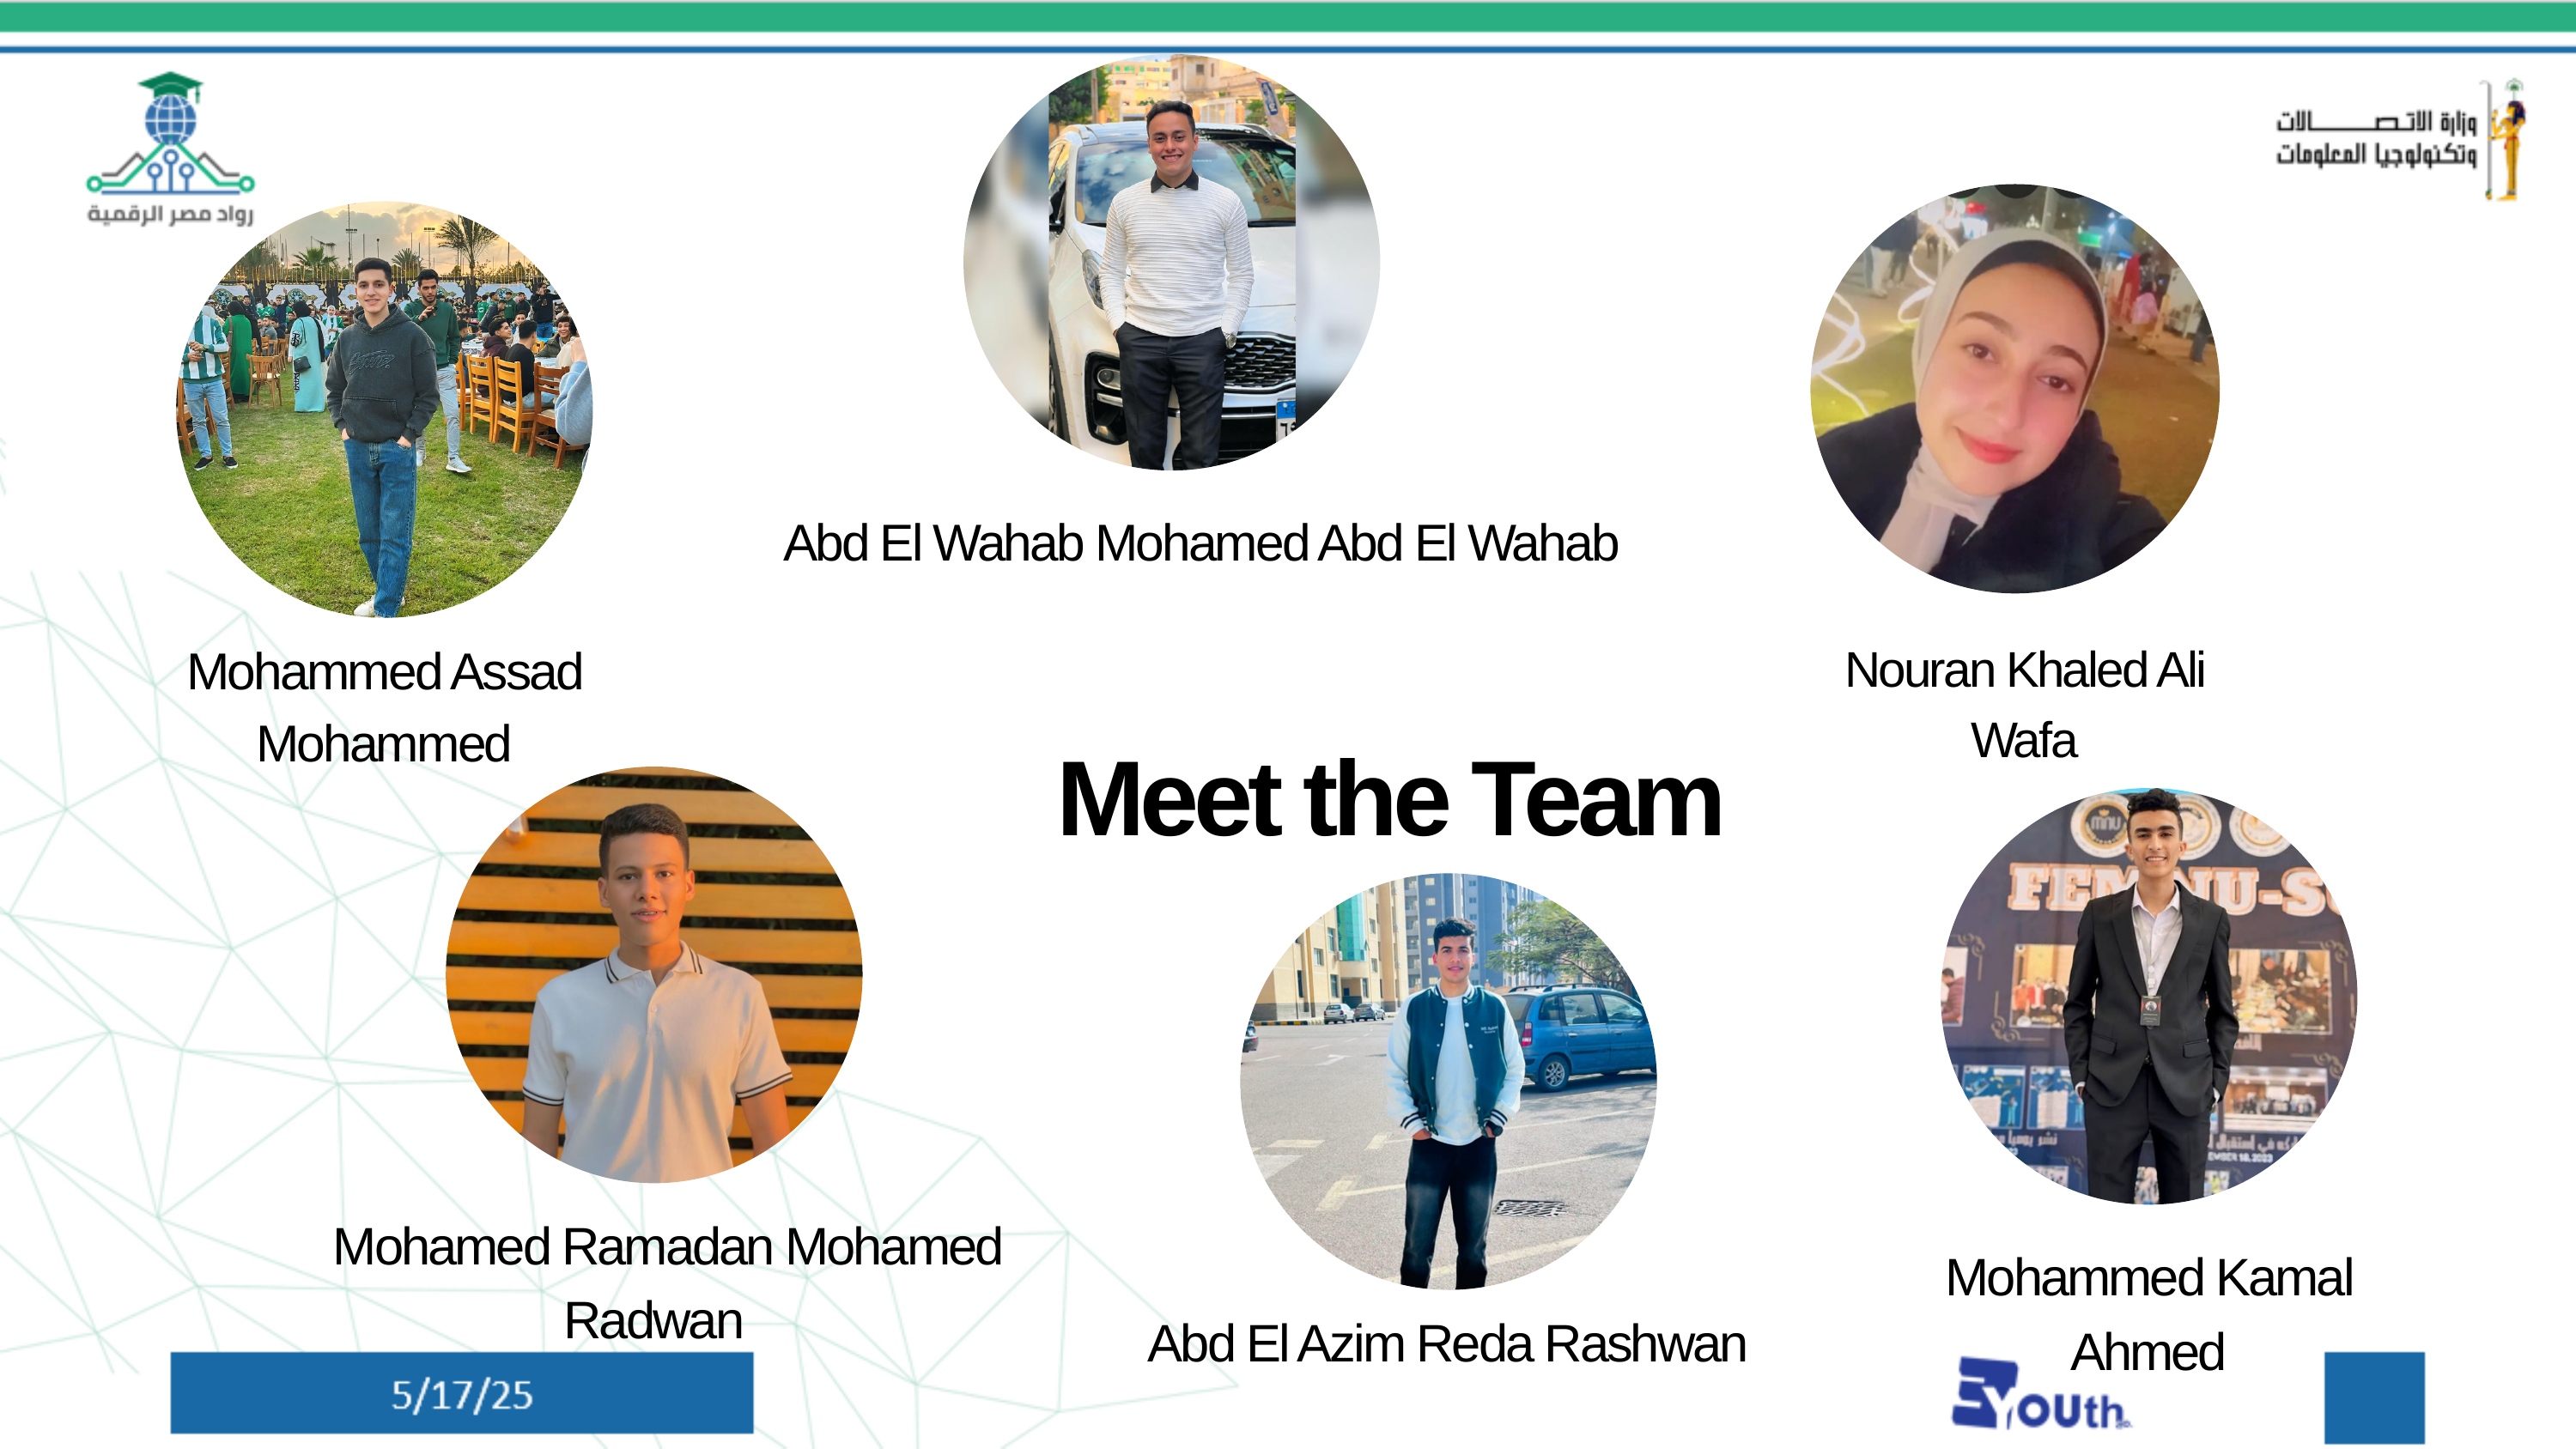

Abd El Wahab Mohamed Abd El Wahab

Nouran Khaled Ali Wafa

Mohammed Assad Mohammed

Meet the Team

  Mohamed Ramadan Mohamed Radwan

Mohammed Kamal Ahmed

Abd El Azim Reda Rashwan